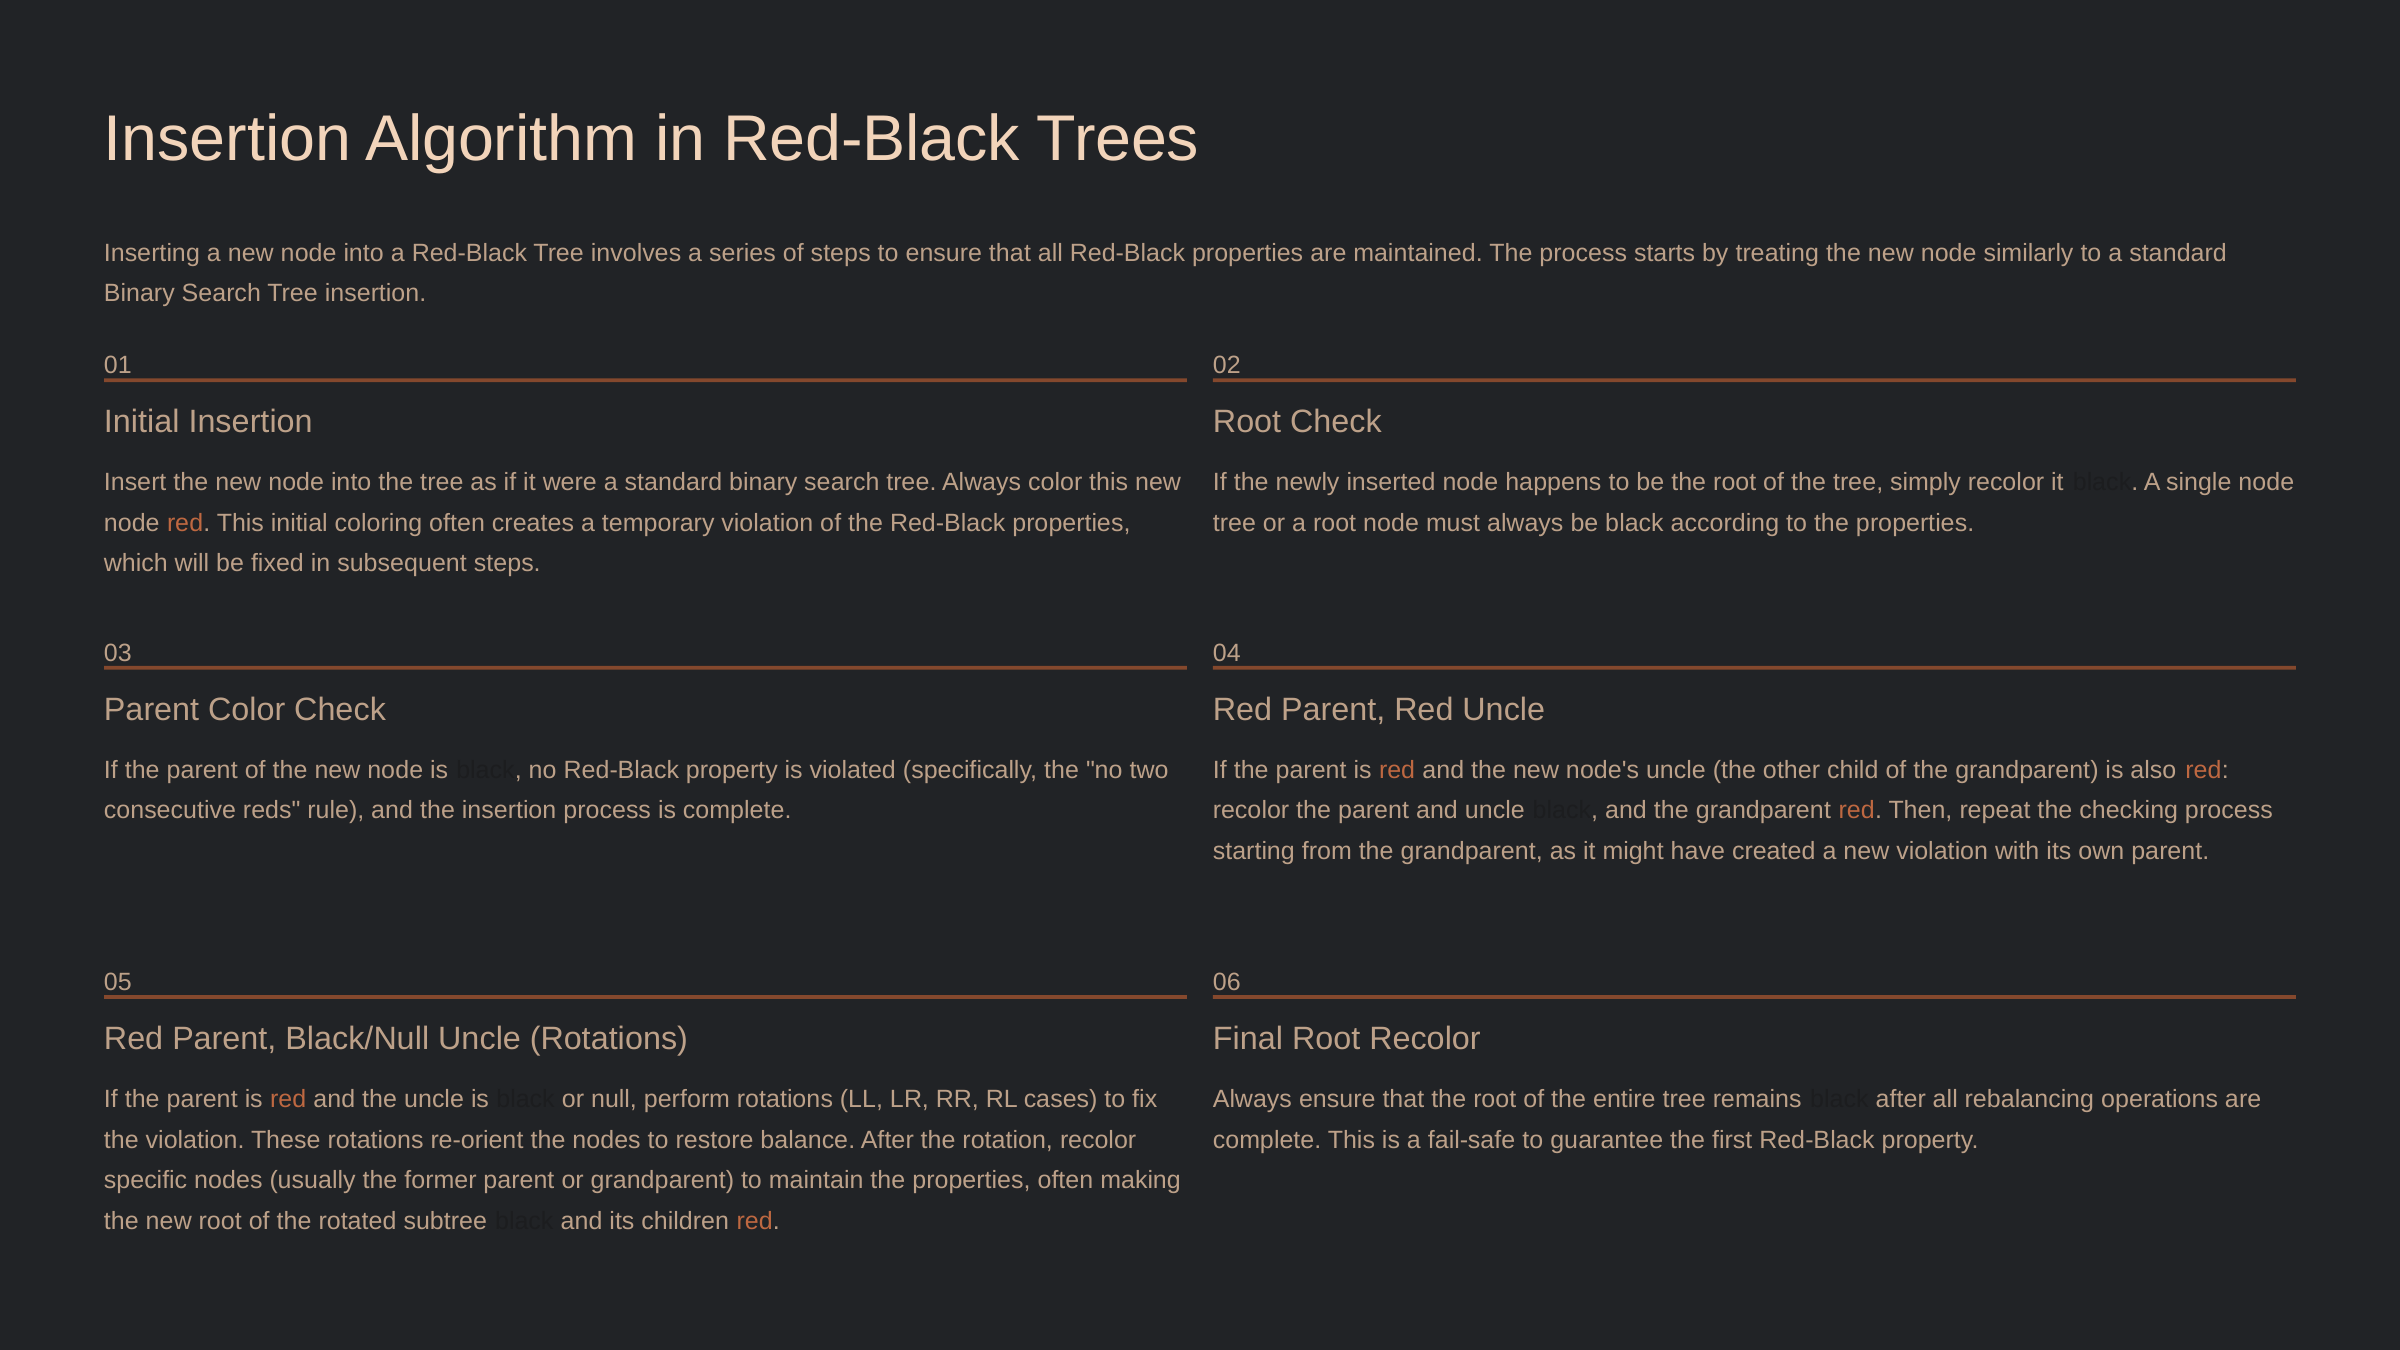

Insertion Algorithm in Red-Black Trees
Inserting a new node into a Red-Black Tree involves a series of steps to ensure that all Red-Black properties are maintained. The process starts by treating the new node similarly to a standard Binary Search Tree insertion.
01
02

Initial Insertion
Root Check
Insert the new node into the tree as if it were a standard binary search tree. Always color this new node red. This initial coloring often creates a temporary violation of the Red-Black properties, which will be fixed in subsequent steps.
If the newly inserted node happens to be the root of the tree, simply recolor it black. A single node tree or a root node must always be black according to the properties.
03
04

Parent Color Check
Red Parent, Red Uncle
If the parent of the new node is black, no Red-Black property is violated (specifically, the "no two consecutive reds" rule), and the insertion process is complete.
If the parent is red and the new node's uncle (the other child of the grandparent) is also red: recolor the parent and uncle black, and the grandparent red. Then, repeat the checking process starting from the grandparent, as it might have created a new violation with its own parent.
05
06

Red Parent, Black/Null Uncle (Rotations)
Final Root Recolor
If the parent is red and the uncle is black or null, perform rotations (LL, LR, RR, RL cases) to fix the violation. These rotations re-orient the nodes to restore balance. After the rotation, recolor specific nodes (usually the former parent or grandparent) to maintain the properties, often making the new root of the rotated subtree black and its children red.
Always ensure that the root of the entire tree remains black after all rebalancing operations are complete. This is a fail-safe to guarantee the first Red-Black property.